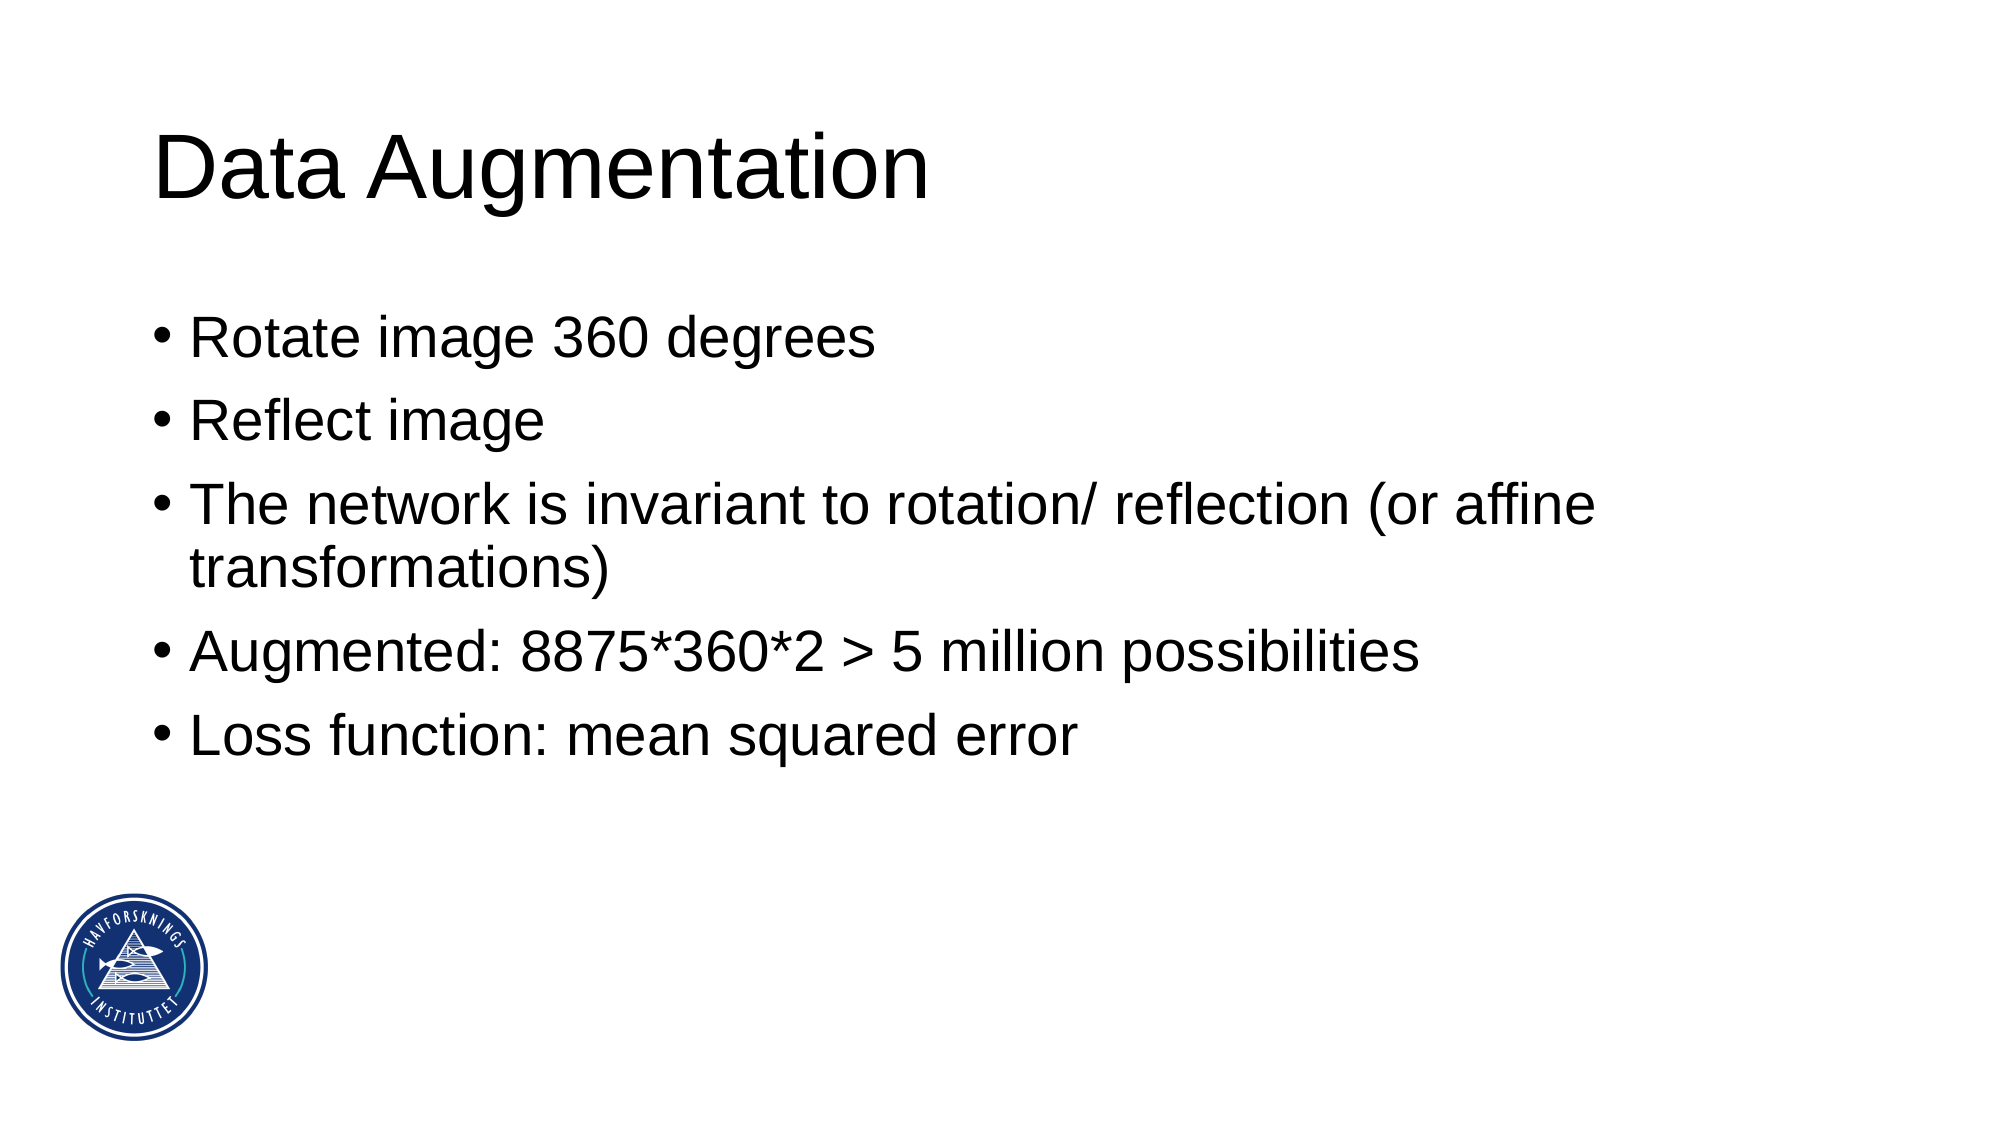

Data Augmentation
Rotate image 360 degrees
Reflect image
The network is invariant to rotation/ reflection (or affine transformations)
Augmented: 8875*360*2 > 5 million possibilities
Loss function: mean squared error